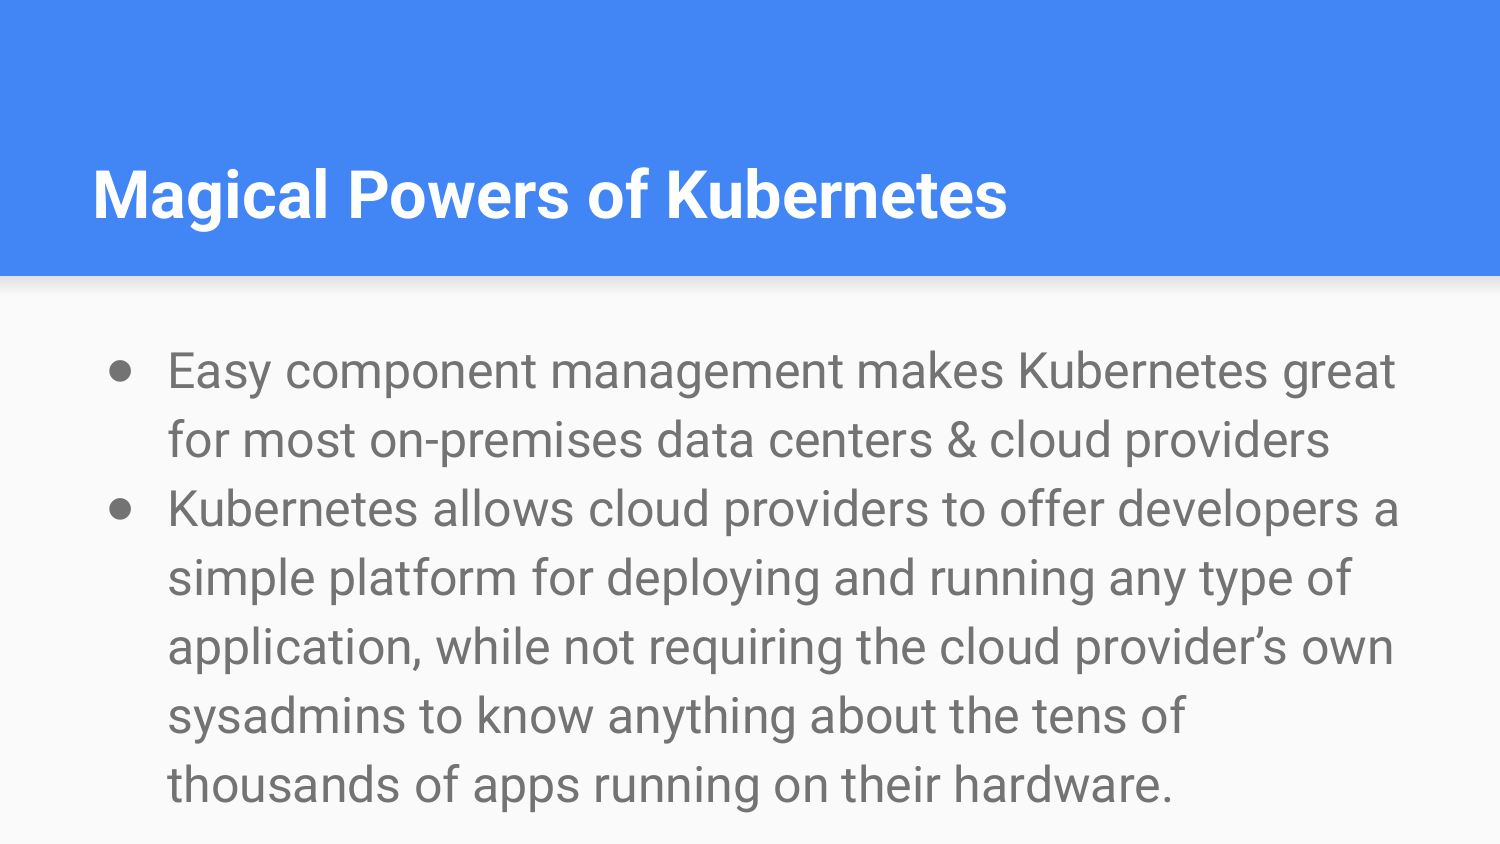

# Magical Powers of Kubernetes
Easy component management makes Kubernetes great for most on-premises data centers & cloud providers
Kubernetes allows cloud providers to offer developers a simple platform for deploying and running any type of application, while not requiring the cloud provider’s own sysadmins to know anything about the tens of thousands of apps running on their hardware.